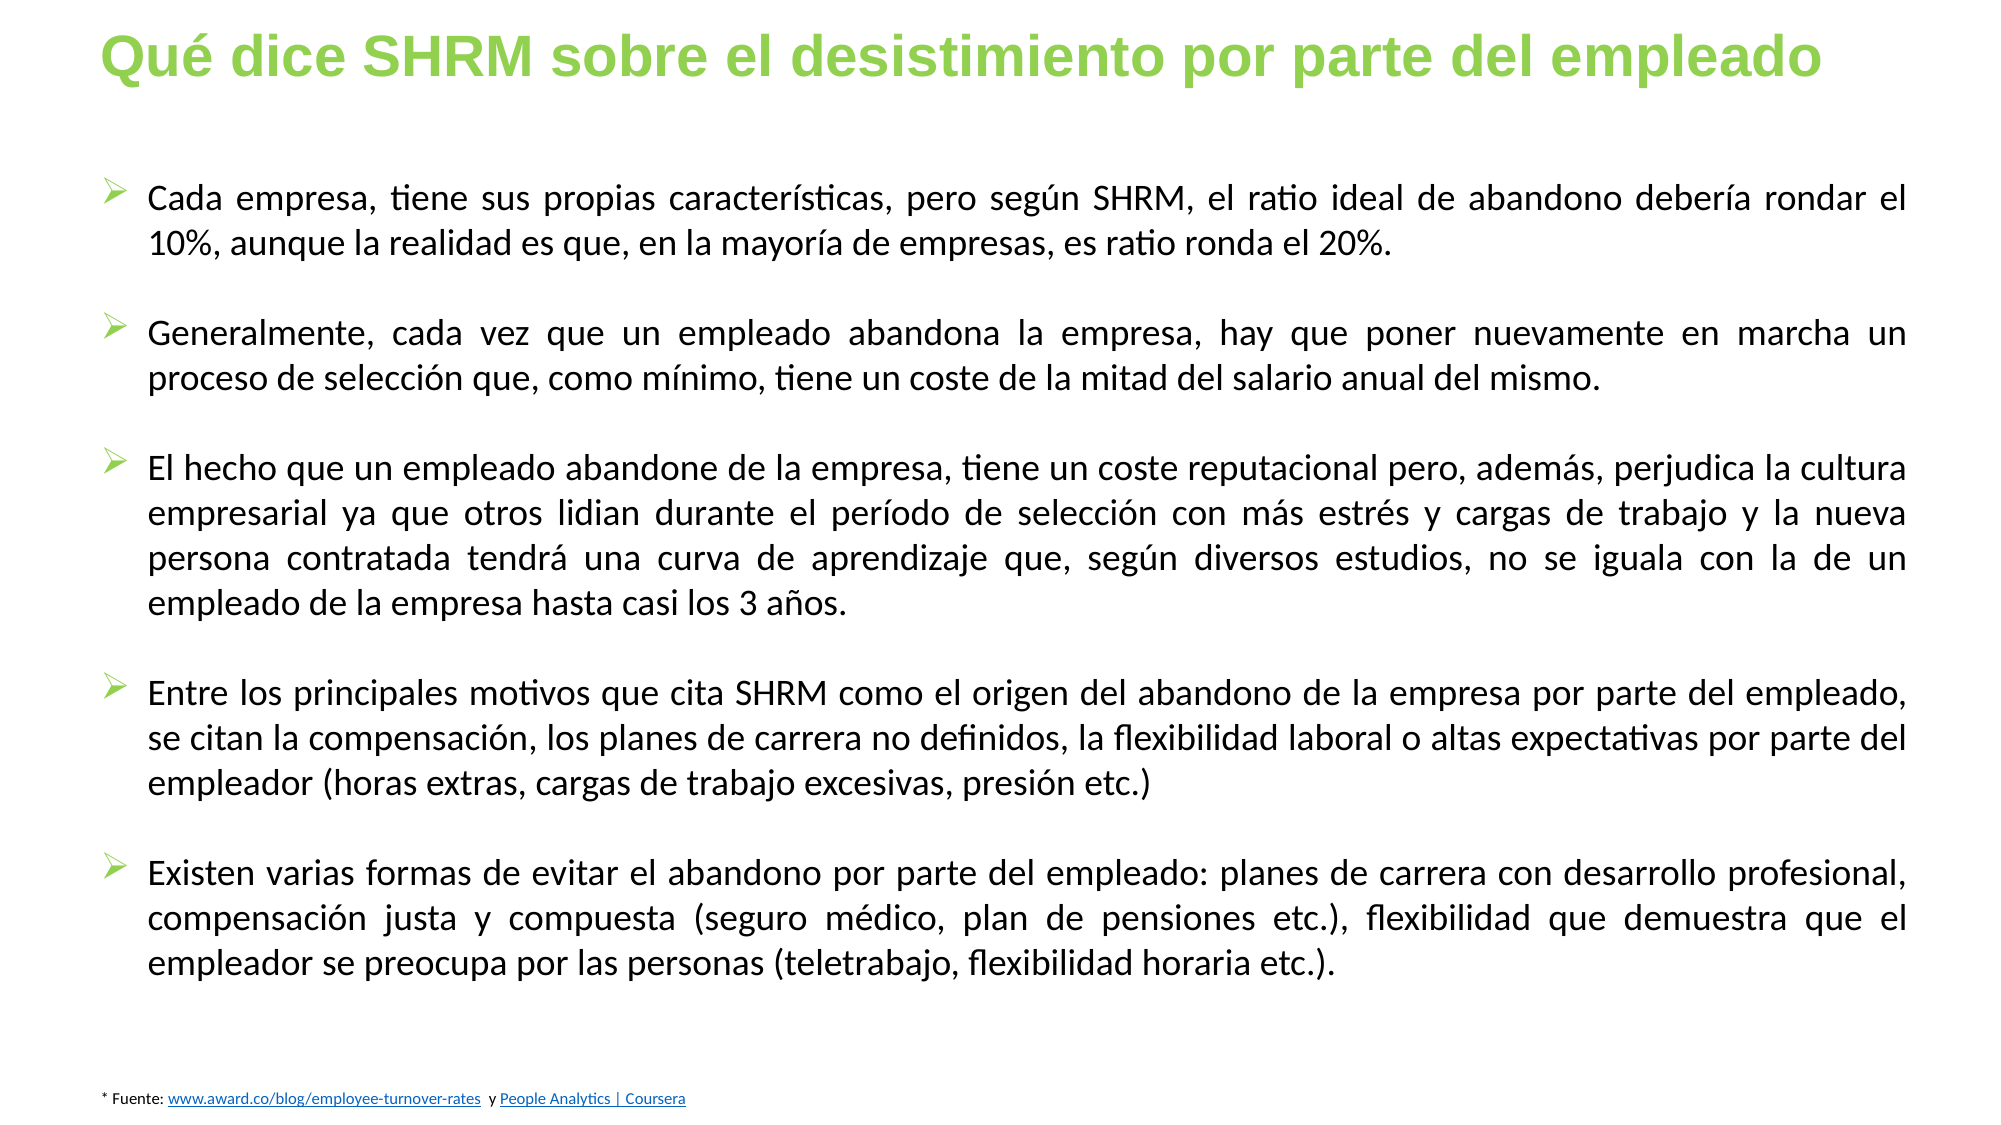

Qué dice SHRM sobre el desistimiento por parte del empleado
Cada empresa, tiene sus propias características, pero según SHRM, el ratio ideal de abandono debería rondar el 10%, aunque la realidad es que, en la mayoría de empresas, es ratio ronda el 20%.

Generalmente, cada vez que un empleado abandona la empresa, hay que poner nuevamente en marcha un proceso de selección que, como mínimo, tiene un coste de la mitad del salario anual del mismo.

El hecho que un empleado abandone de la empresa, tiene un coste reputacional pero, además, perjudica la cultura empresarial ya que otros lidian durante el período de selección con más estrés y cargas de trabajo y la nueva persona contratada tendrá una curva de aprendizaje que, según diversos estudios, no se iguala con la de un empleado de la empresa hasta casi los 3 años.

Entre los principales motivos que cita SHRM como el origen del abandono de la empresa por parte del empleado, se citan la compensación, los planes de carrera no definidos, la flexibilidad laboral o altas expectativas por parte del empleador (horas extras, cargas de trabajo excesivas, presión etc.)

Existen varias formas de evitar el abandono por parte del empleado: planes de carrera con desarrollo profesional, compensación justa y compuesta (seguro médico, plan de pensiones etc.), flexibilidad que demuestra que el empleador se preocupa por las personas (teletrabajo, flexibilidad horaria etc.).

* Fuente: www.award.co/blog/employee-turnover-rates  y People Analytics | Coursera